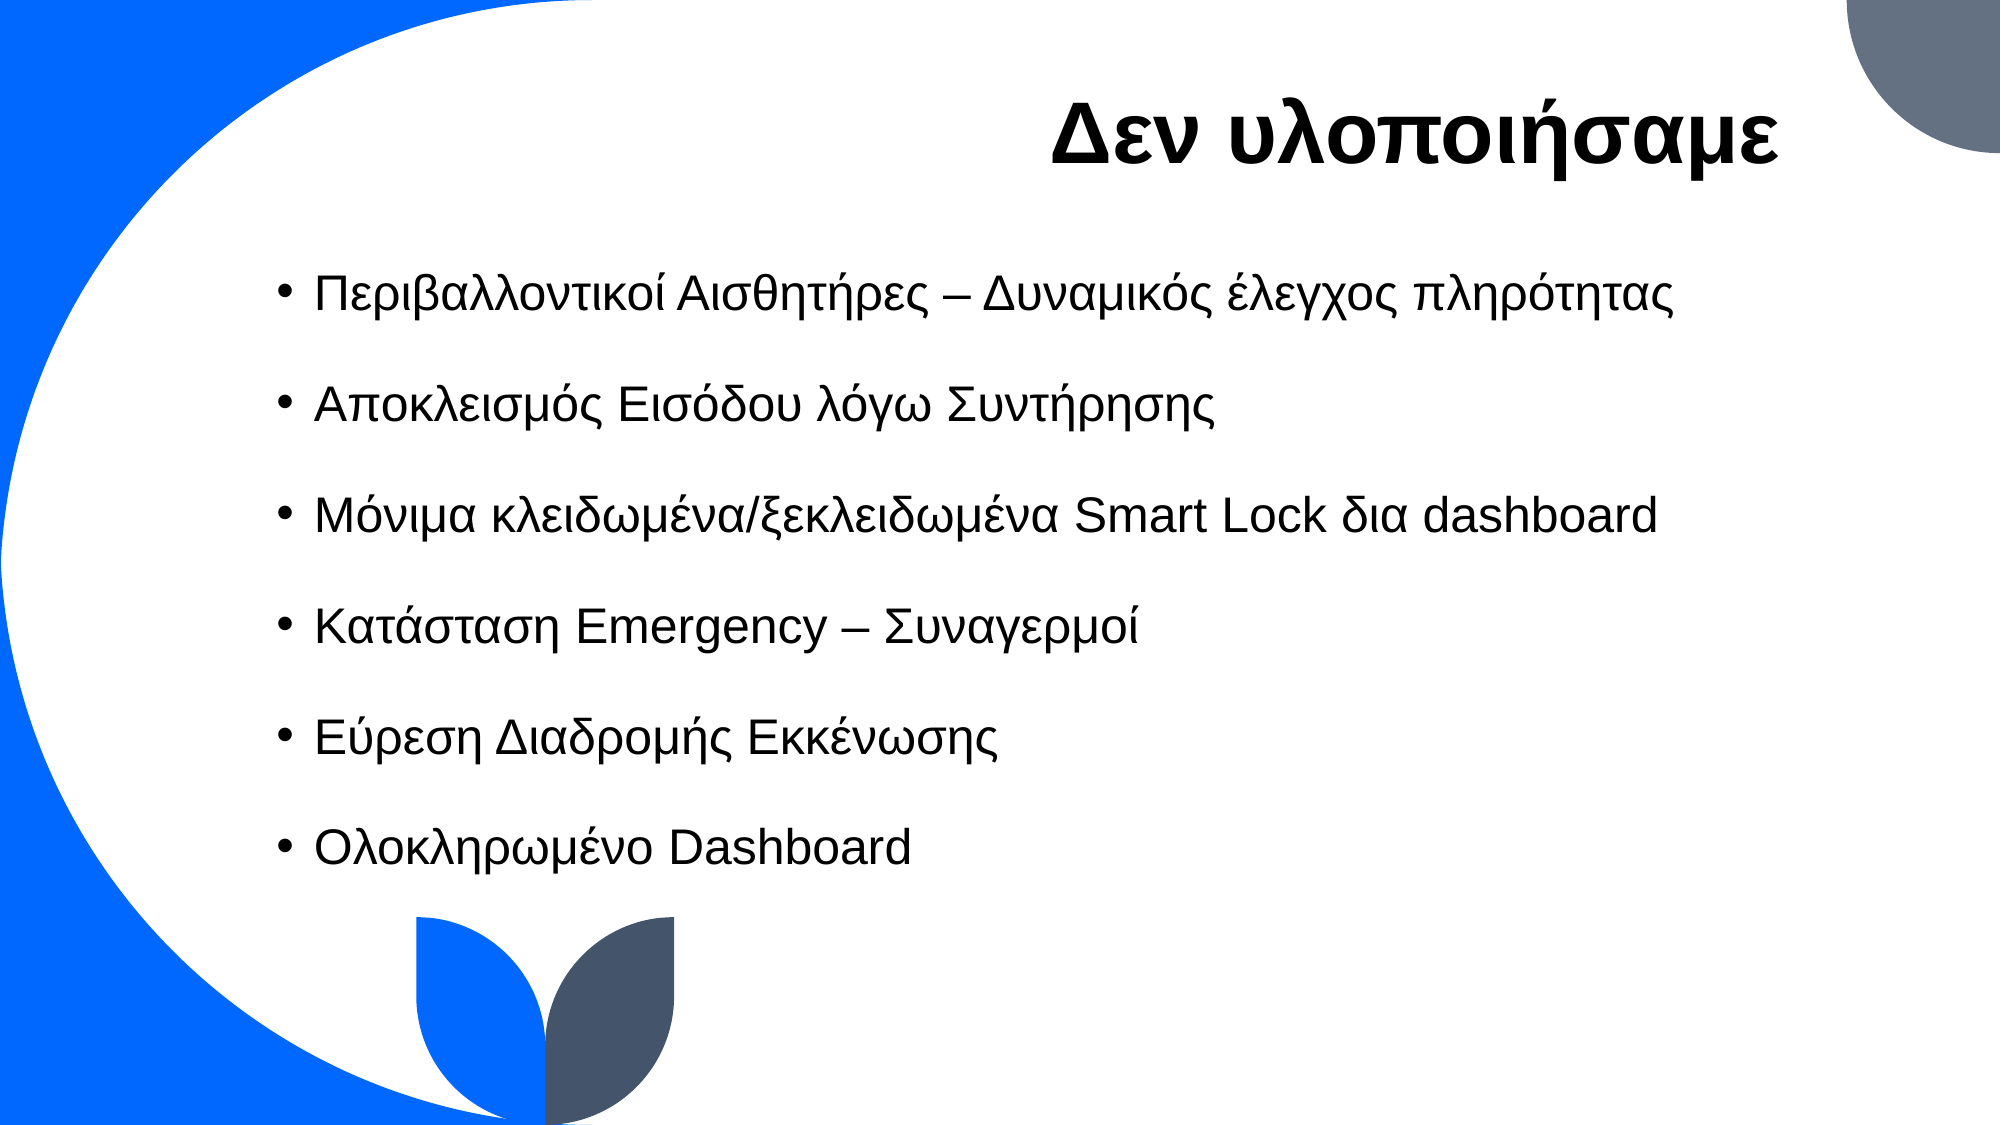

Δεν υλοποιήσαμε
Περιβαλλοντικοί Αισθητήρες – Δυναμικός έλεγχος πληρότητας
Αποκλεισμός Εισόδου λόγω Συντήρησης
Μόνιμα κλειδωμένα/ξεκλειδωμένα Smart Lock δια dashboard
Κατάσταση Emergency – Συναγερμοί
Εύρεση Διαδρομής Εκκένωσης
Ολοκληρωμένο Dashboard